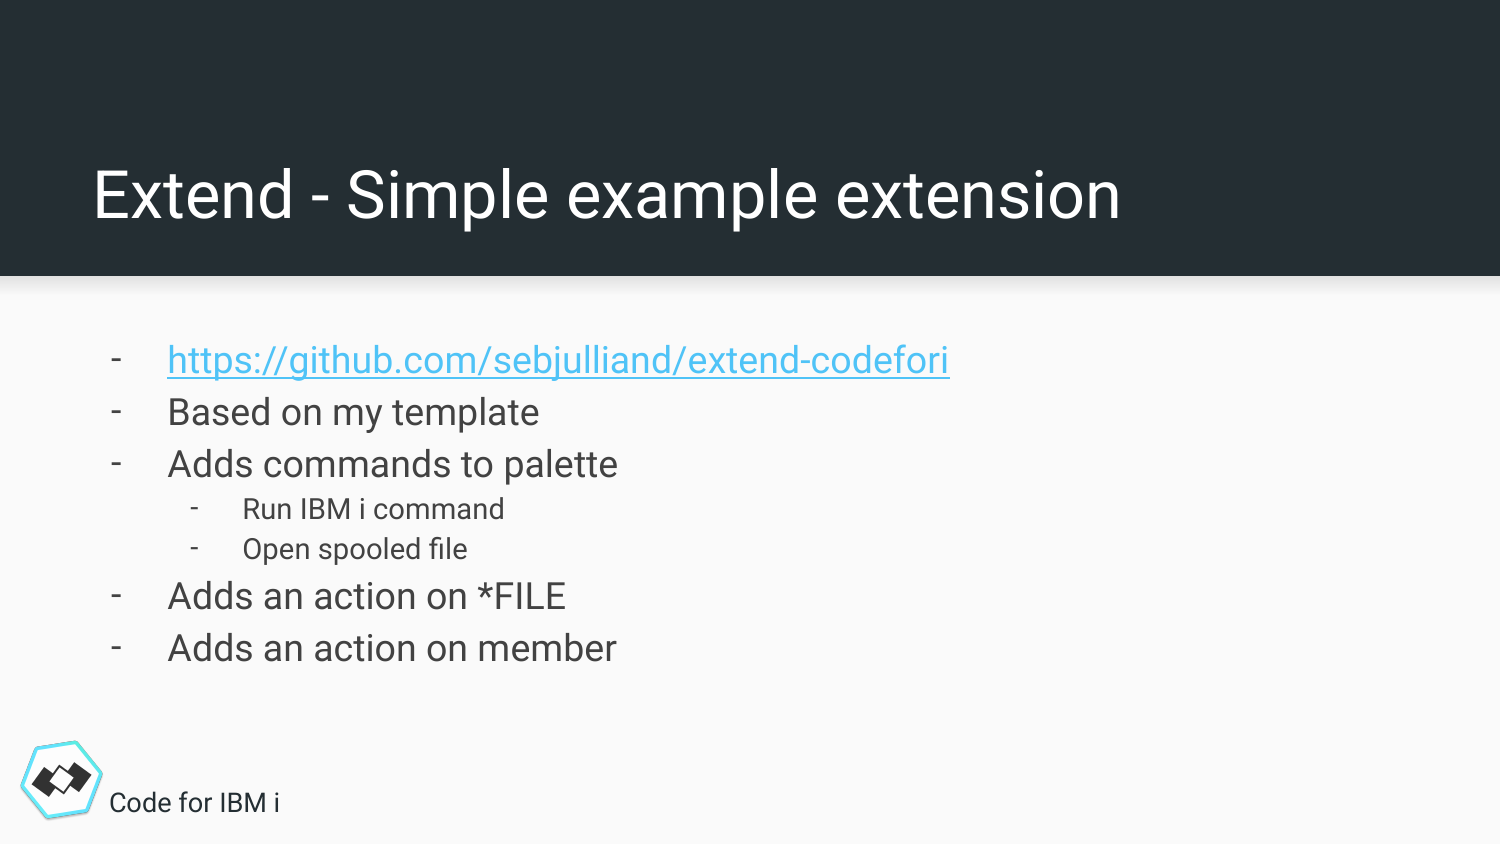

# Extend - Simple example extension
https://github.com/sebjulliand/extend-codefori
Based on my template
Adds commands to palette
Run IBM i command
Open spooled file
Adds an action on *FILE
Adds an action on member